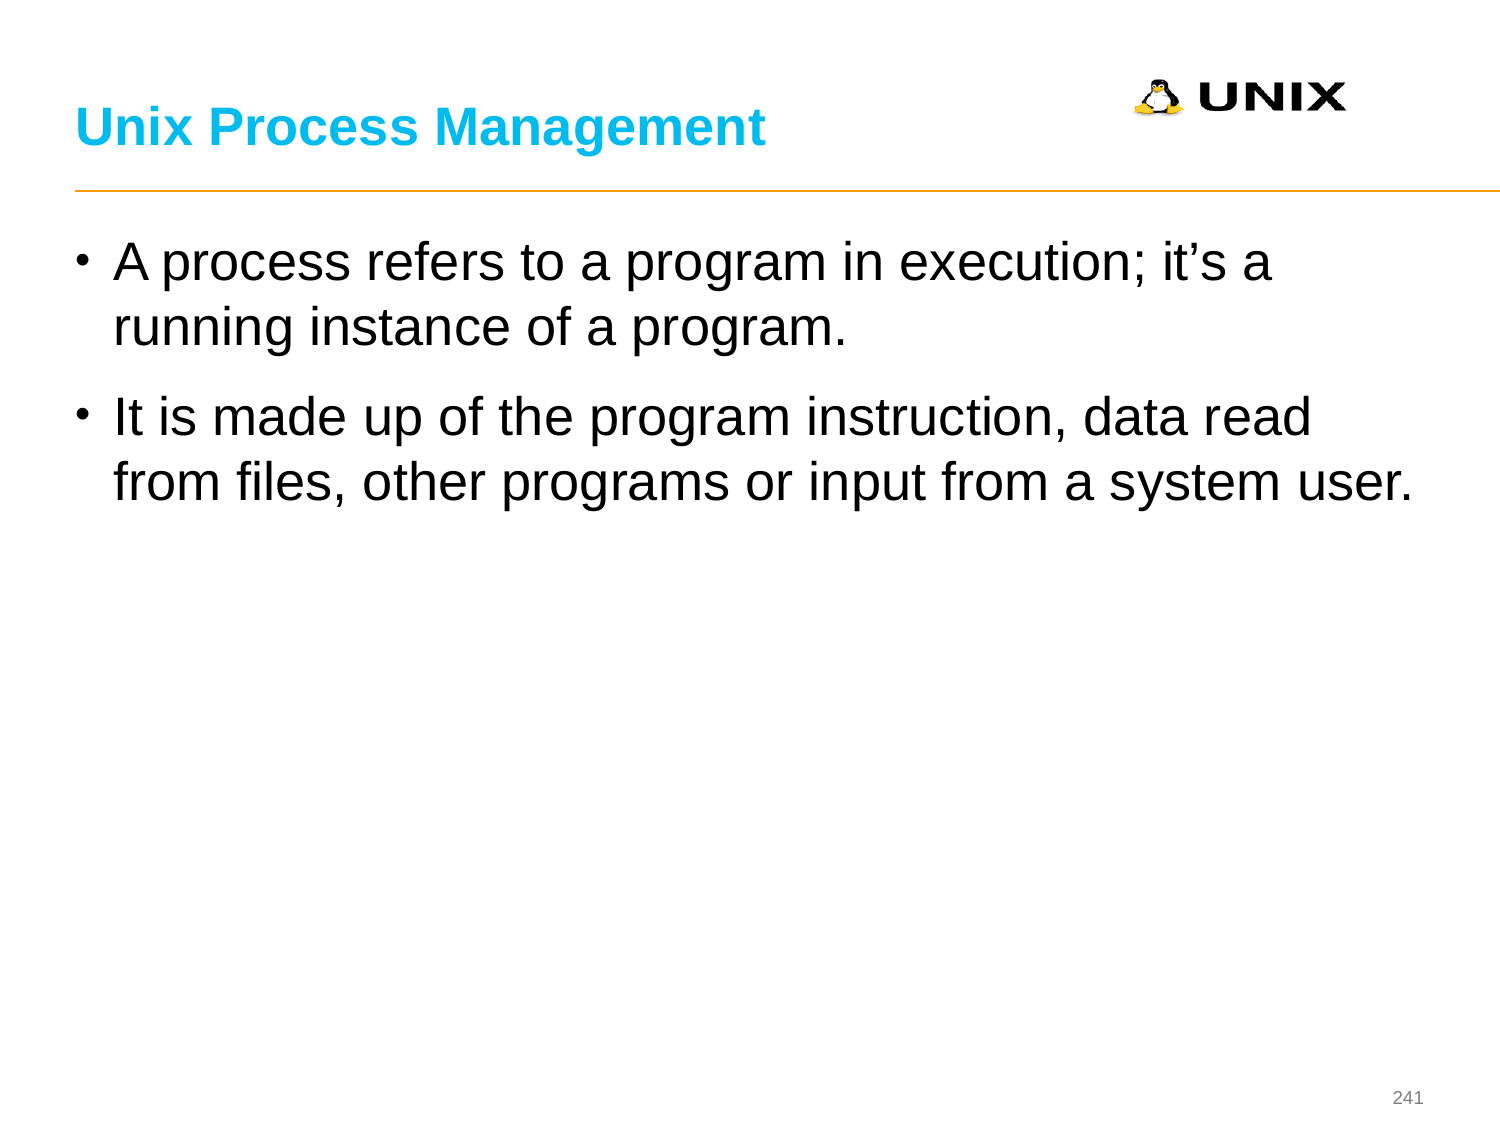

# Unix Process Management
A process refers to a program in execution; it’s a running instance of a program.
It is made up of the program instruction, data read from files, other programs or input from a system user.